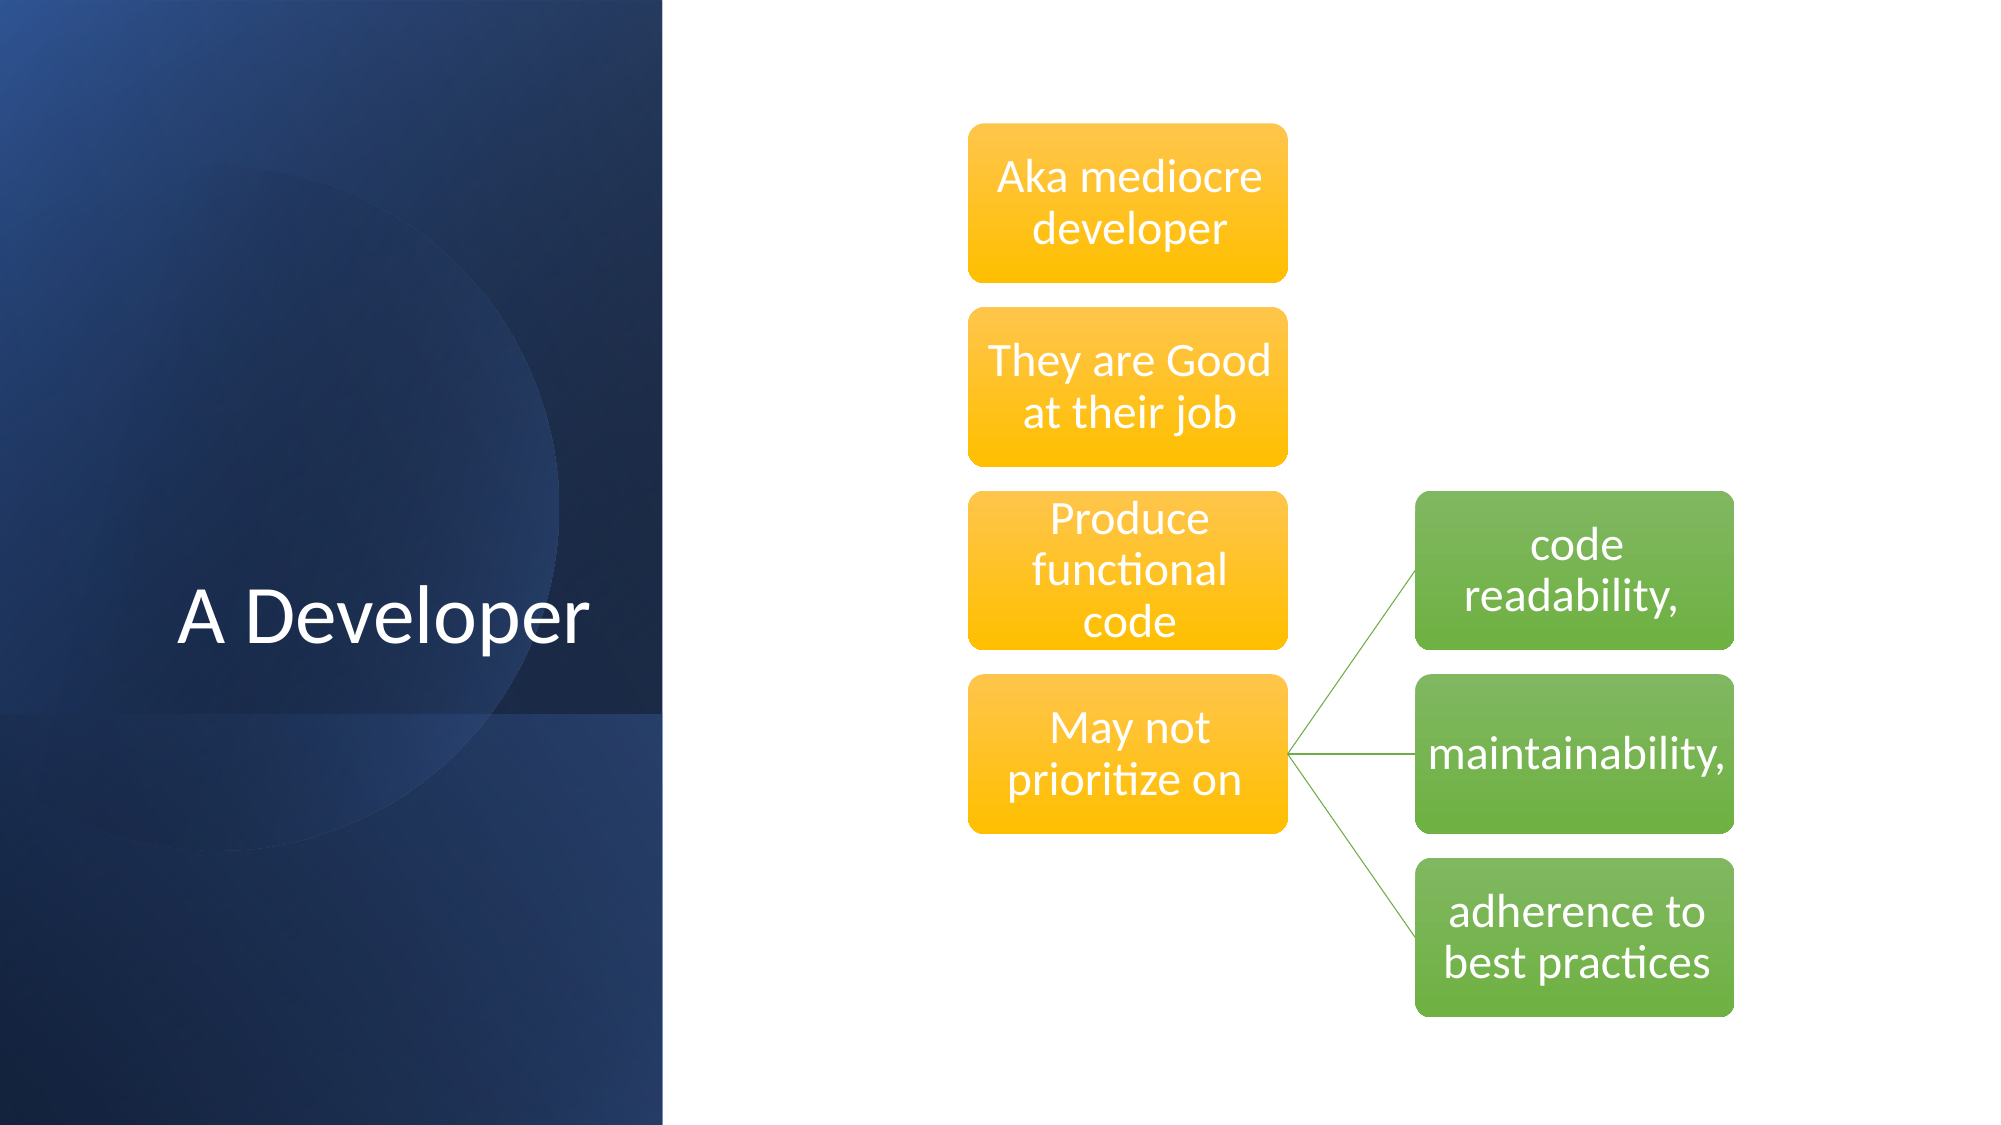

Aka mediocre developer
They are Good at their job
Produce functional code
May not prioritize on

code readability,

maintainability,

adherence to best practices

# A Developer